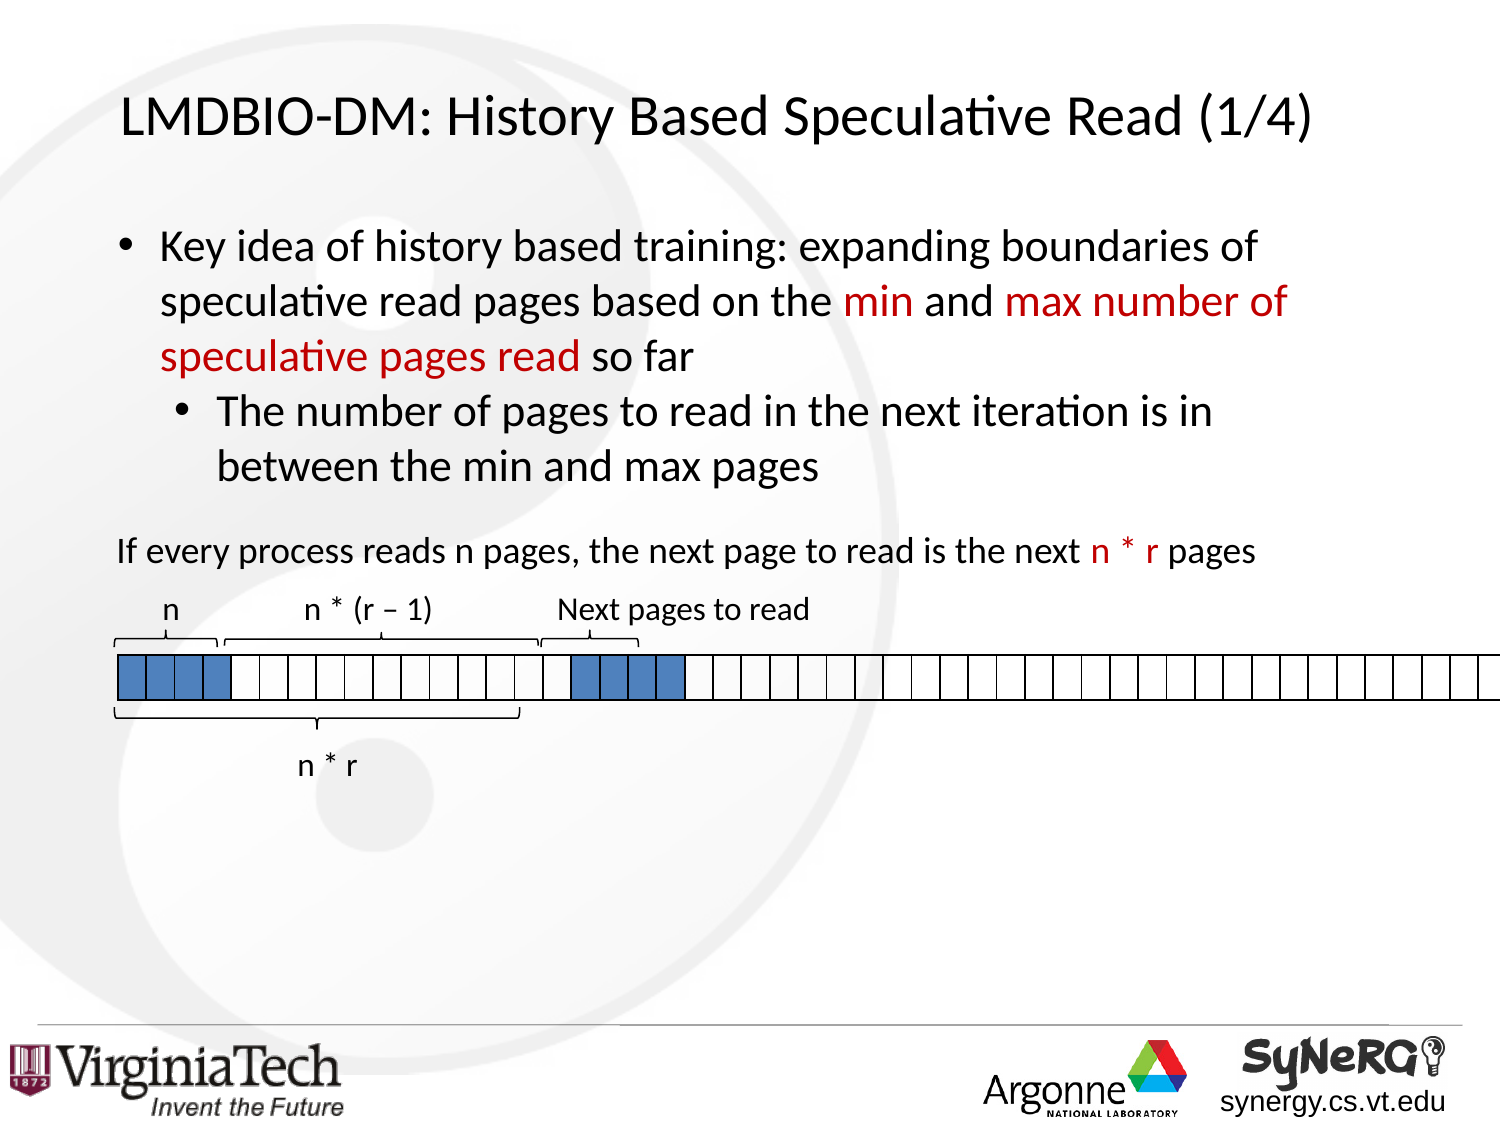

# LMDBIO-DM: History Based Speculative Read (1/4)
Key idea of history based training: expanding boundaries of speculative read pages based on the min and max number of speculative pages read so far
The number of pages to read in the next iteration is in between the min and max pages

If every process reads n pages, the next page to read is the next n * r pages
n
n * (r – 1)
Next pages to read

|  |  |  |  |  |  |  |  |  |  |  |  |  |  |  |  |  |  |  |  |  |  |  |  |  |  |  |  |  |  |  |  |  |  |  |  |  |  |  |  |  |  |  |  |  |  |  |  |  |  |
| --- | --- | --- | --- | --- | --- | --- | --- | --- | --- | --- | --- | --- | --- | --- | --- | --- | --- | --- | --- | --- | --- | --- | --- | --- | --- | --- | --- | --- | --- | --- | --- | --- | --- | --- | --- | --- | --- | --- | --- | --- | --- | --- | --- | --- | --- | --- | --- | --- | --- |
n * r